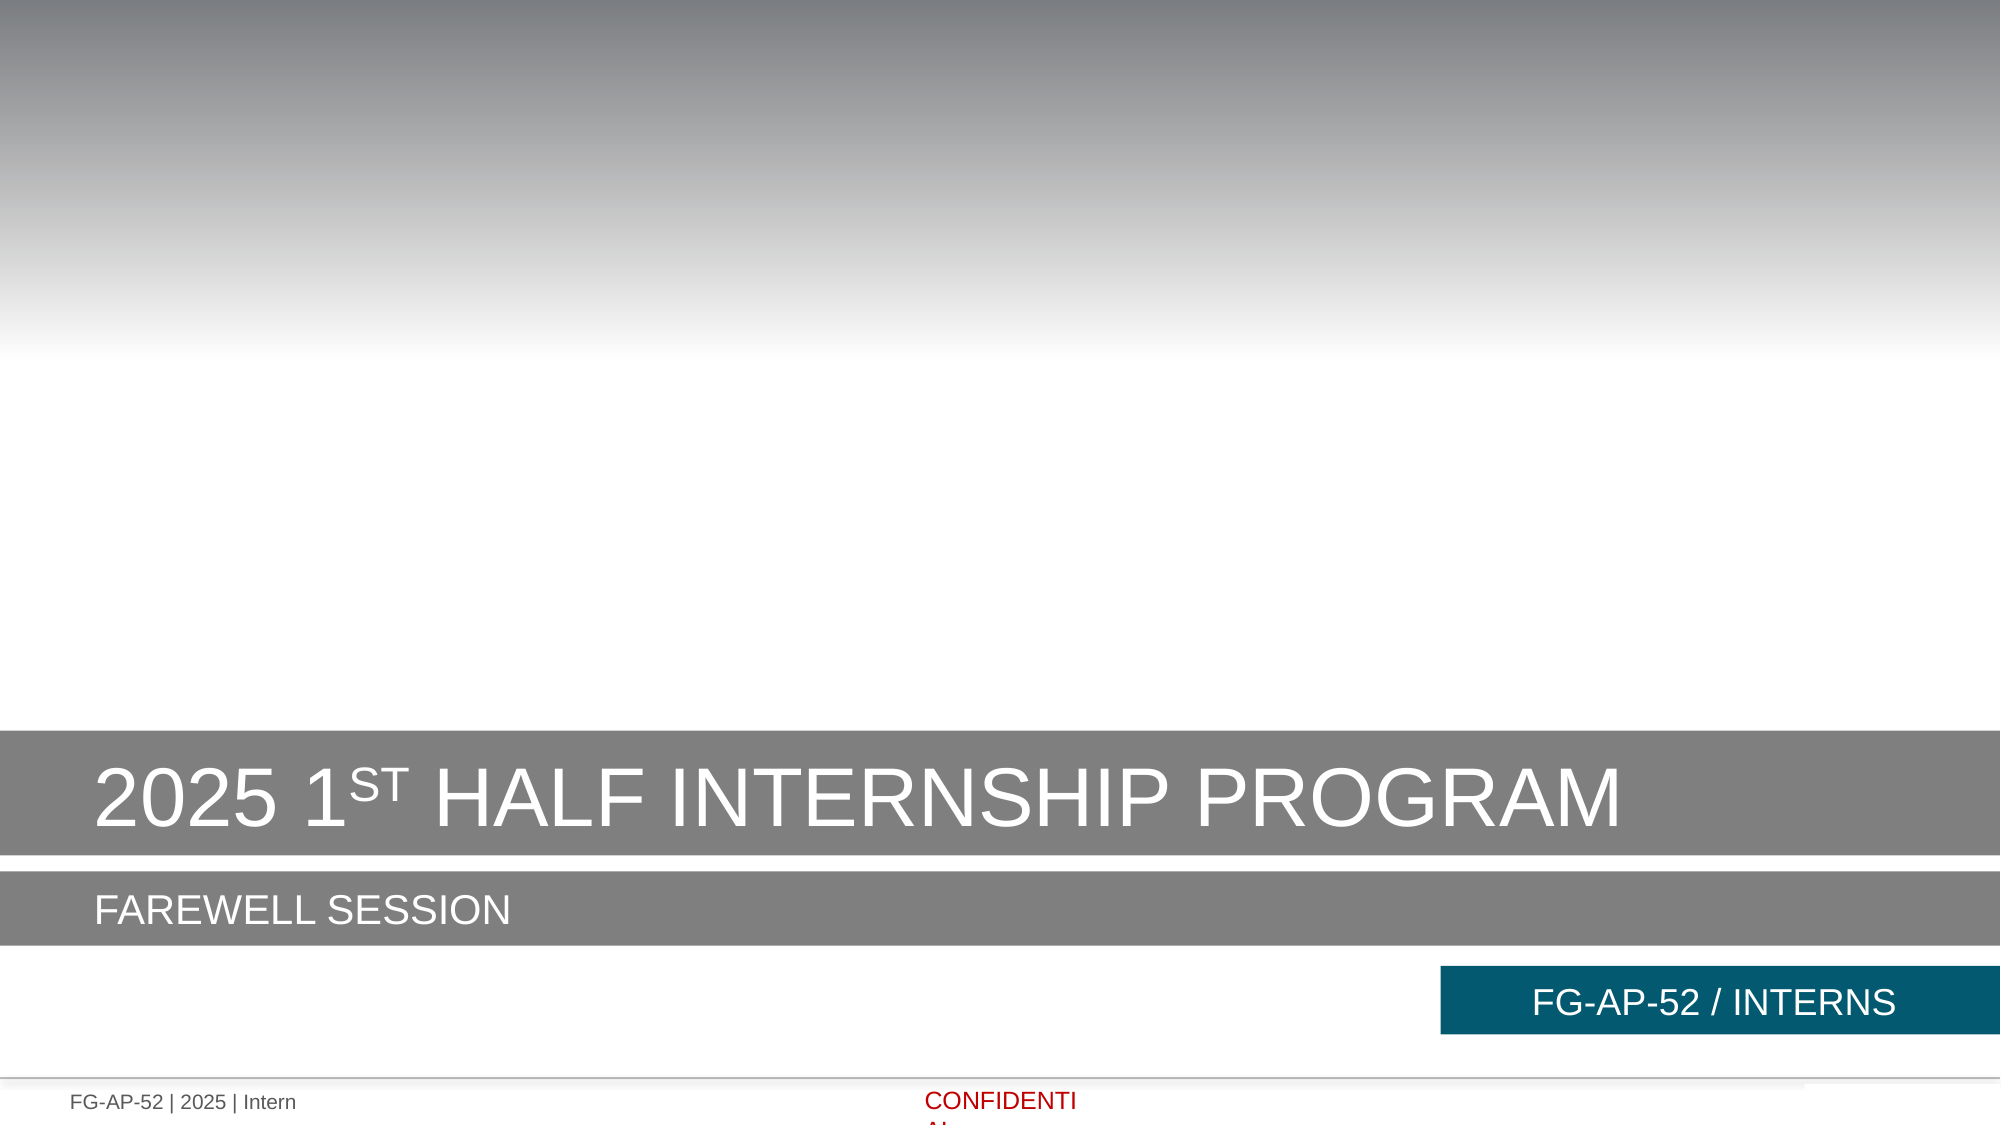

# 2025 1st Half internship program
Farewell session
FG-AP-52 / INTERNS